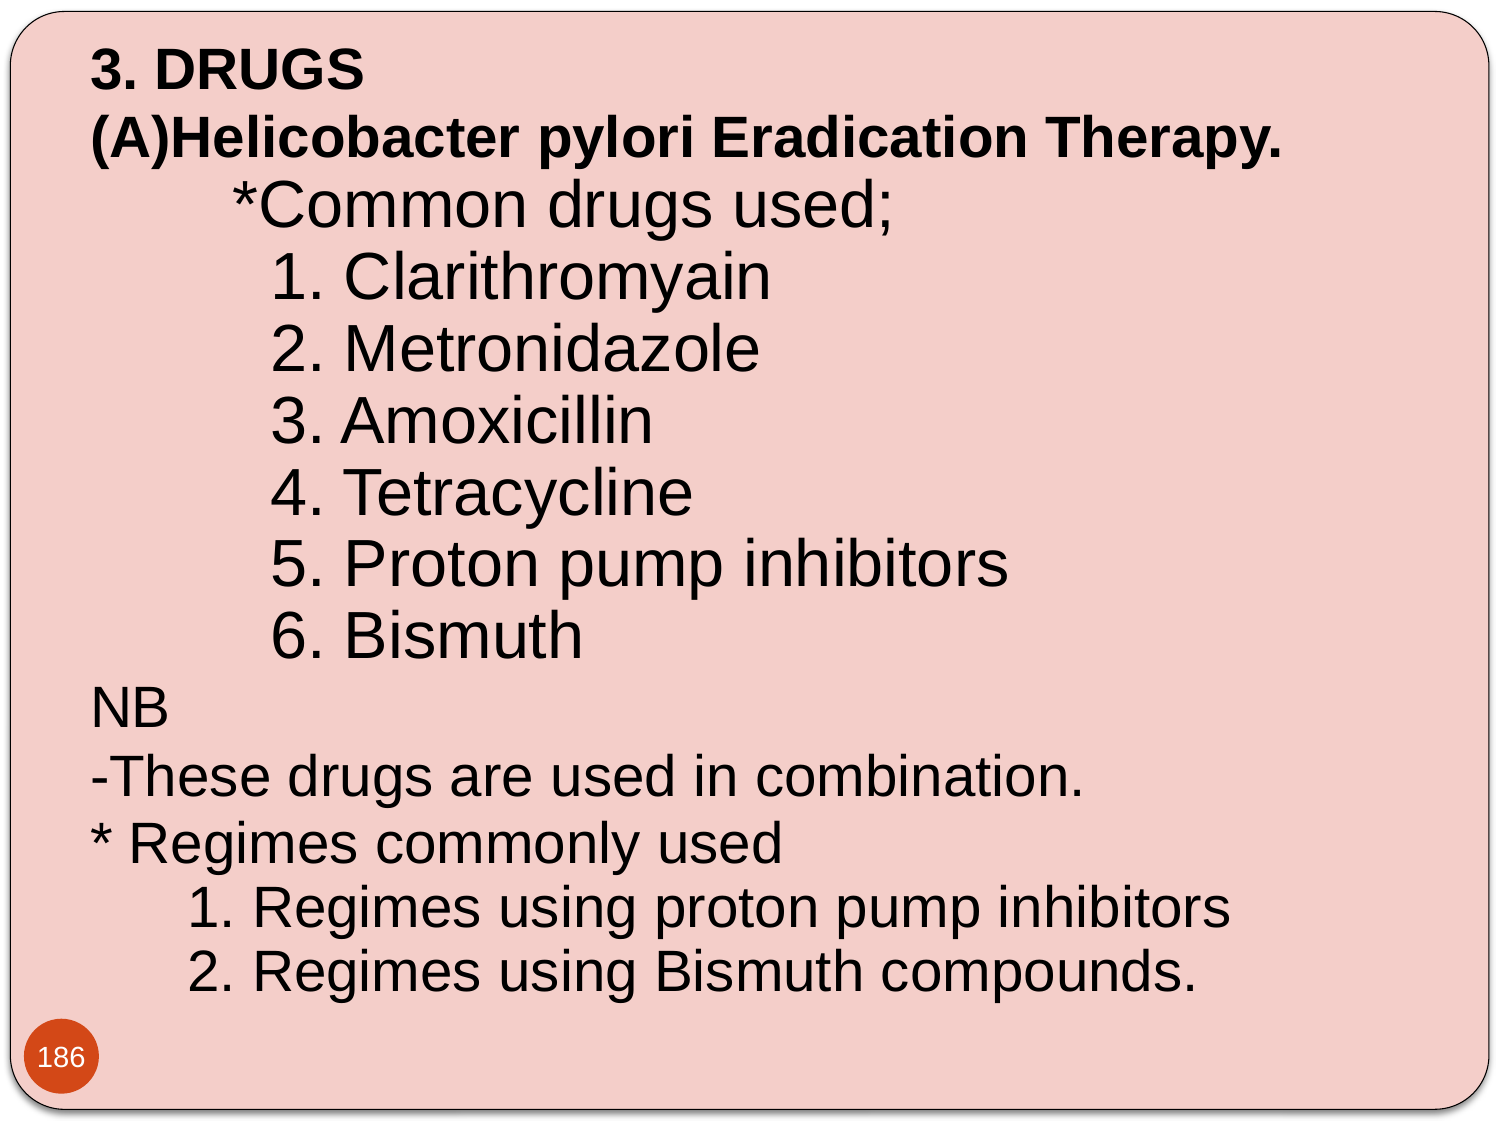

3. DRUGS
(A)Helicobacter pylori Eradication Therapy.
*Common drugs used;
	1. Clarithromyain
	2. Metronidazole
	3. Amoxicillin
	4. Tetracycline
	5. Proton pump inhibitors
	6. Bismuth
NB
-These drugs are used in combination.
* Regimes commonly used
1. Regimes using proton pump inhibitors
2. Regimes using Bismuth compounds.
186